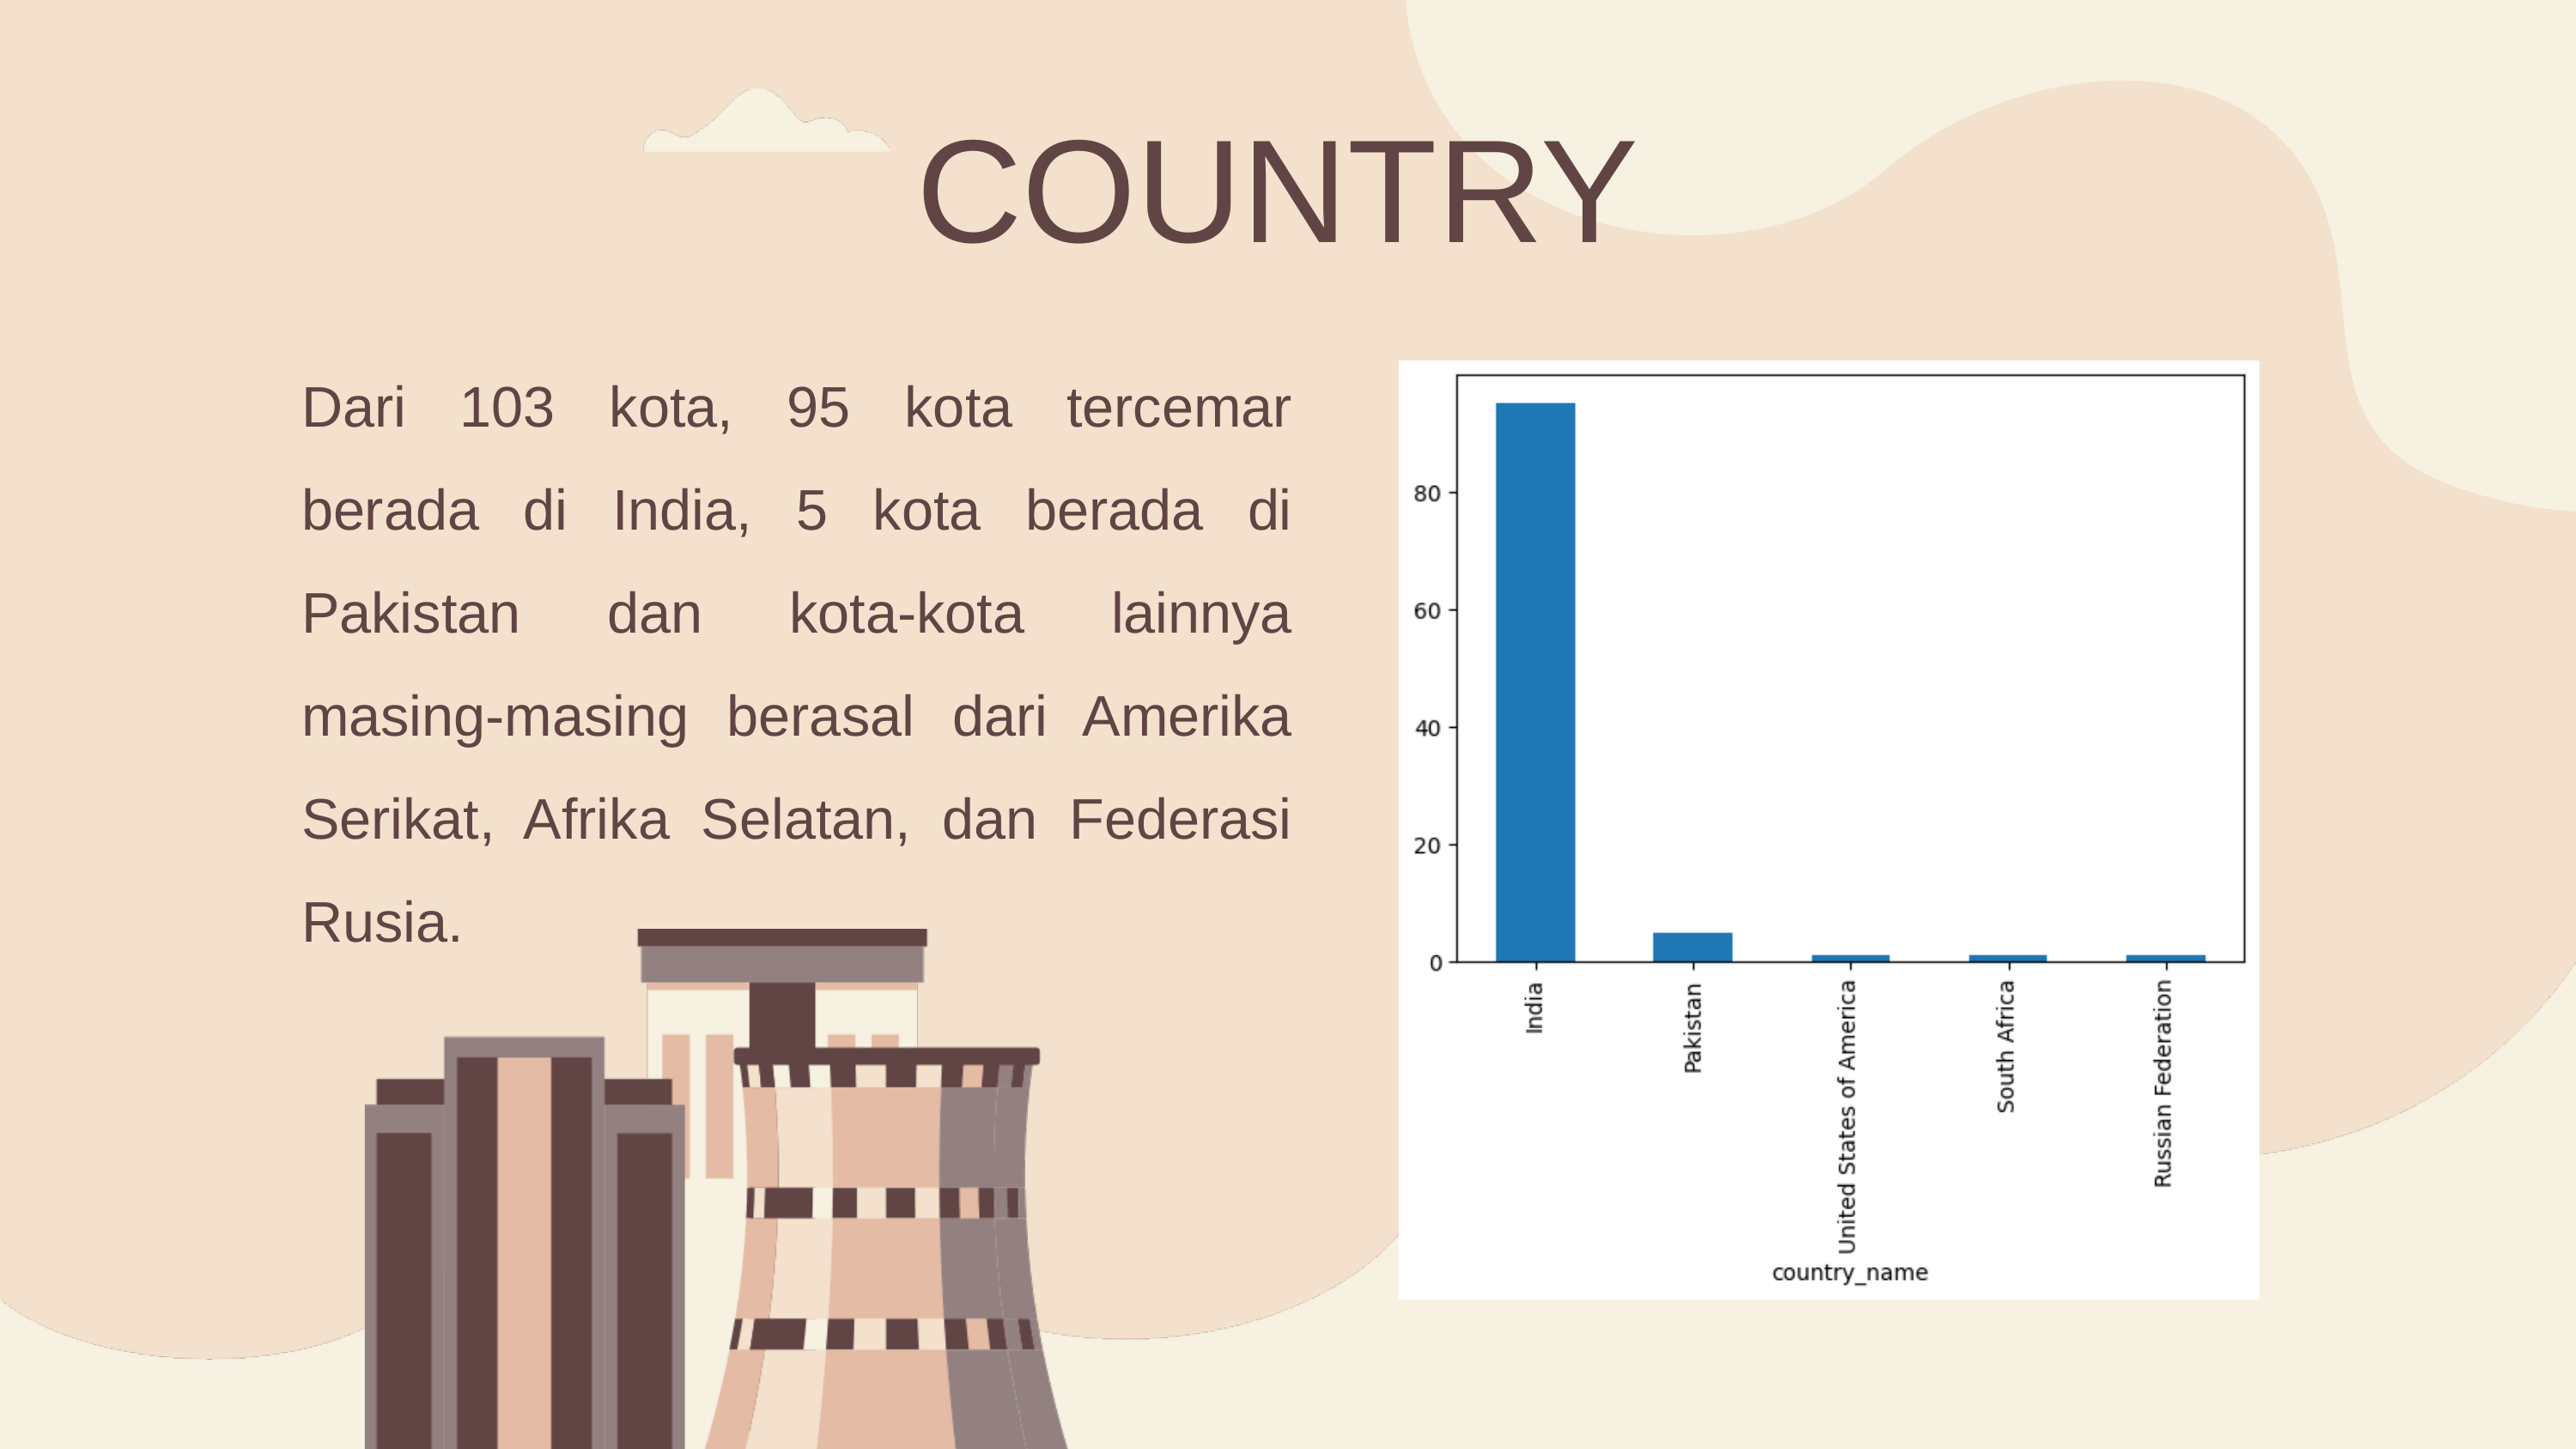

COUNTRY
Dari 103 kota, 95 kota tercemar berada di India, 5 kota berada di Pakistan dan kota-kota lainnya masing-masing berasal dari Amerika Serikat, Afrika Selatan, dan Federasi Rusia.